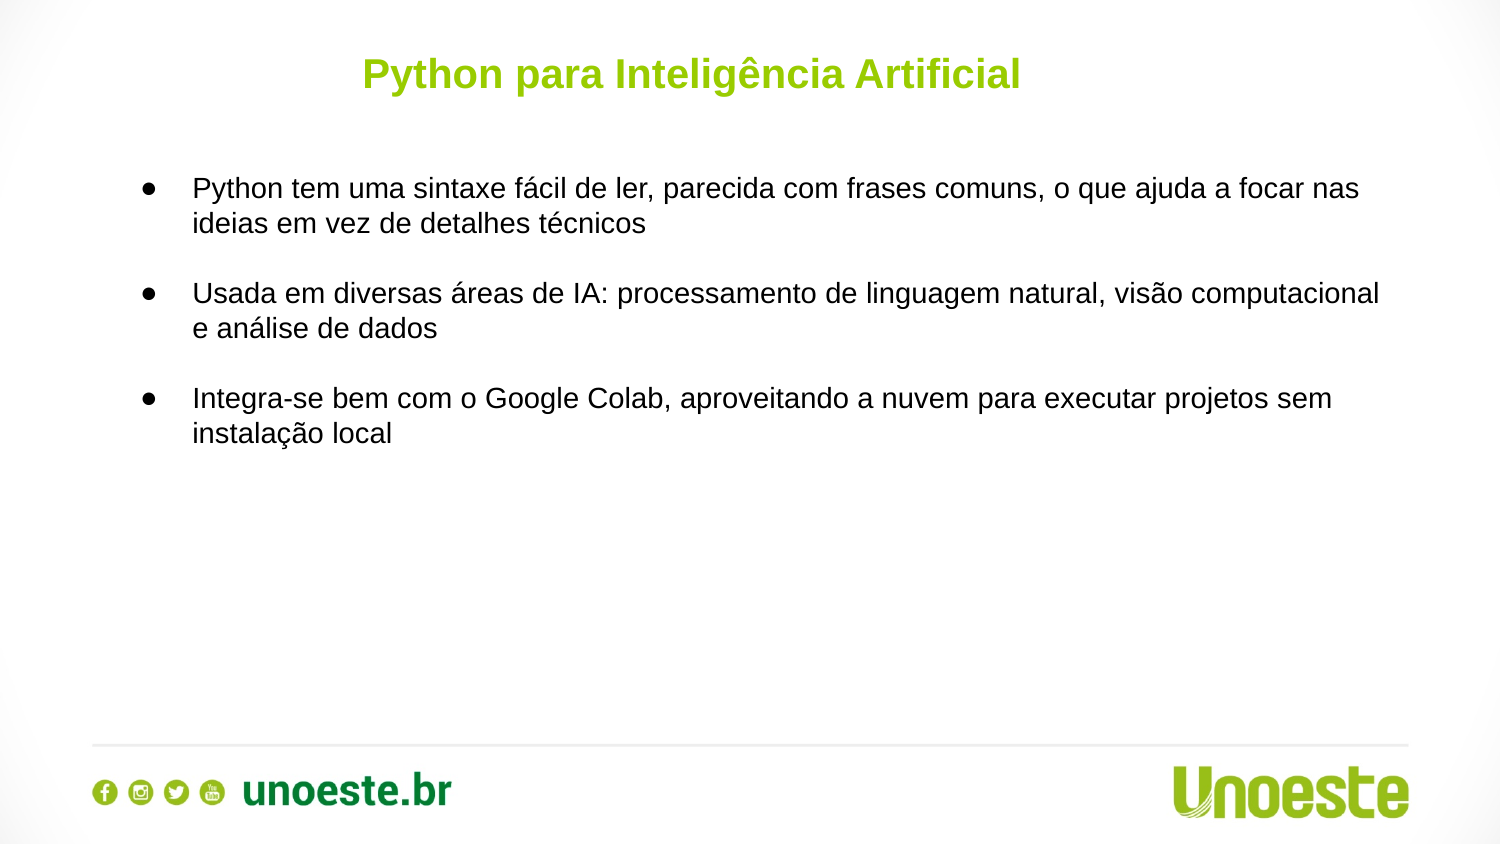

Python para Inteligência Artificial
Python tem uma sintaxe fácil de ler, parecida com frases comuns, o que ajuda a focar nas ideias em vez de detalhes técnicos

Usada em diversas áreas de IA: processamento de linguagem natural, visão computacional e análise de dados

Integra-se bem com o Google Colab, aproveitando a nuvem para executar projetos sem instalação local